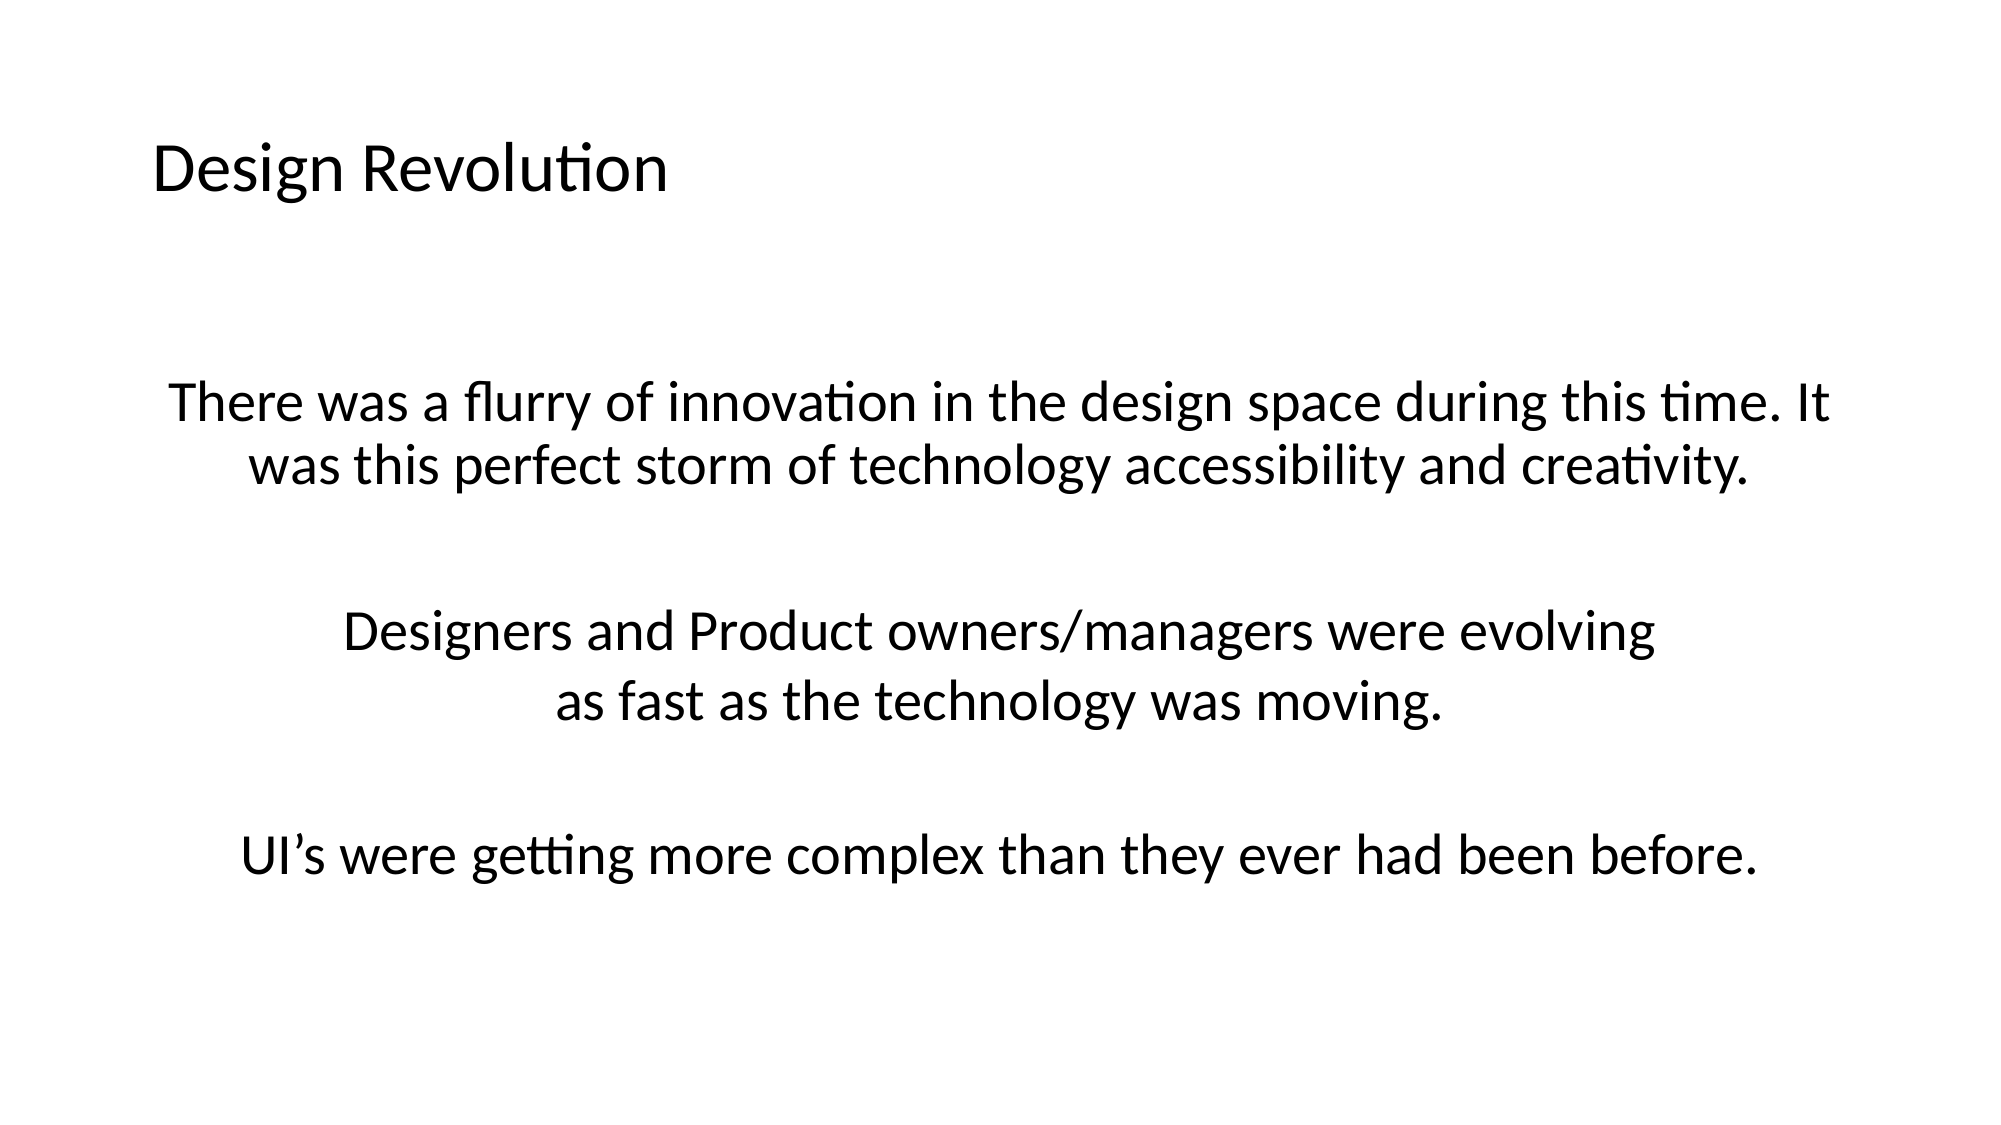

# Design Revolution
There was a flurry of innovation in the design space during this time. It was this perfect storm of technology accessibility and creativity.
Designers and Product owners/managers were evolving as fast as the technology was moving.
UI’s were getting more complex than they ever had been before.